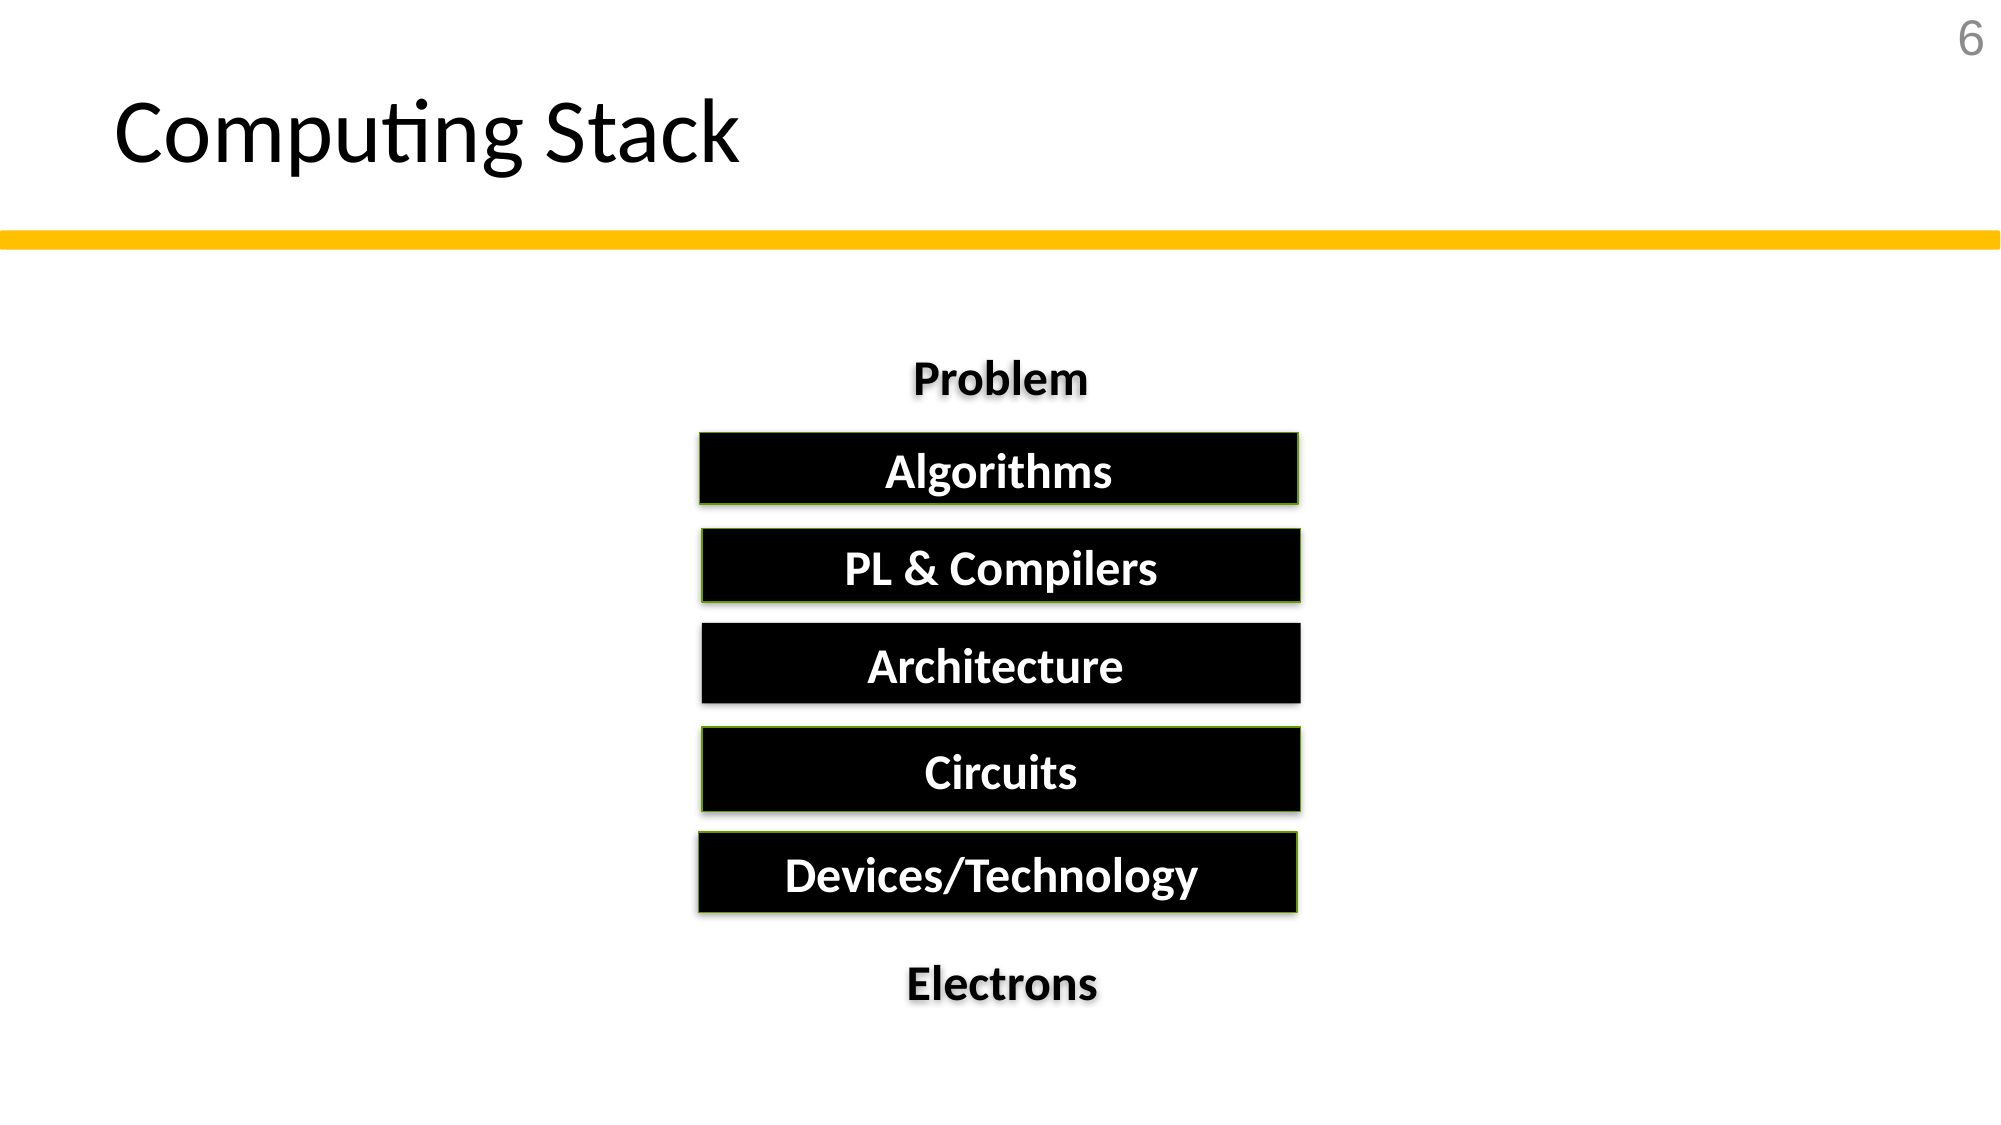

6
# Computing Stack
Problem
Algorithms
PL & Compilers
Architecture
Circuits
Devices/Technology
Electrons